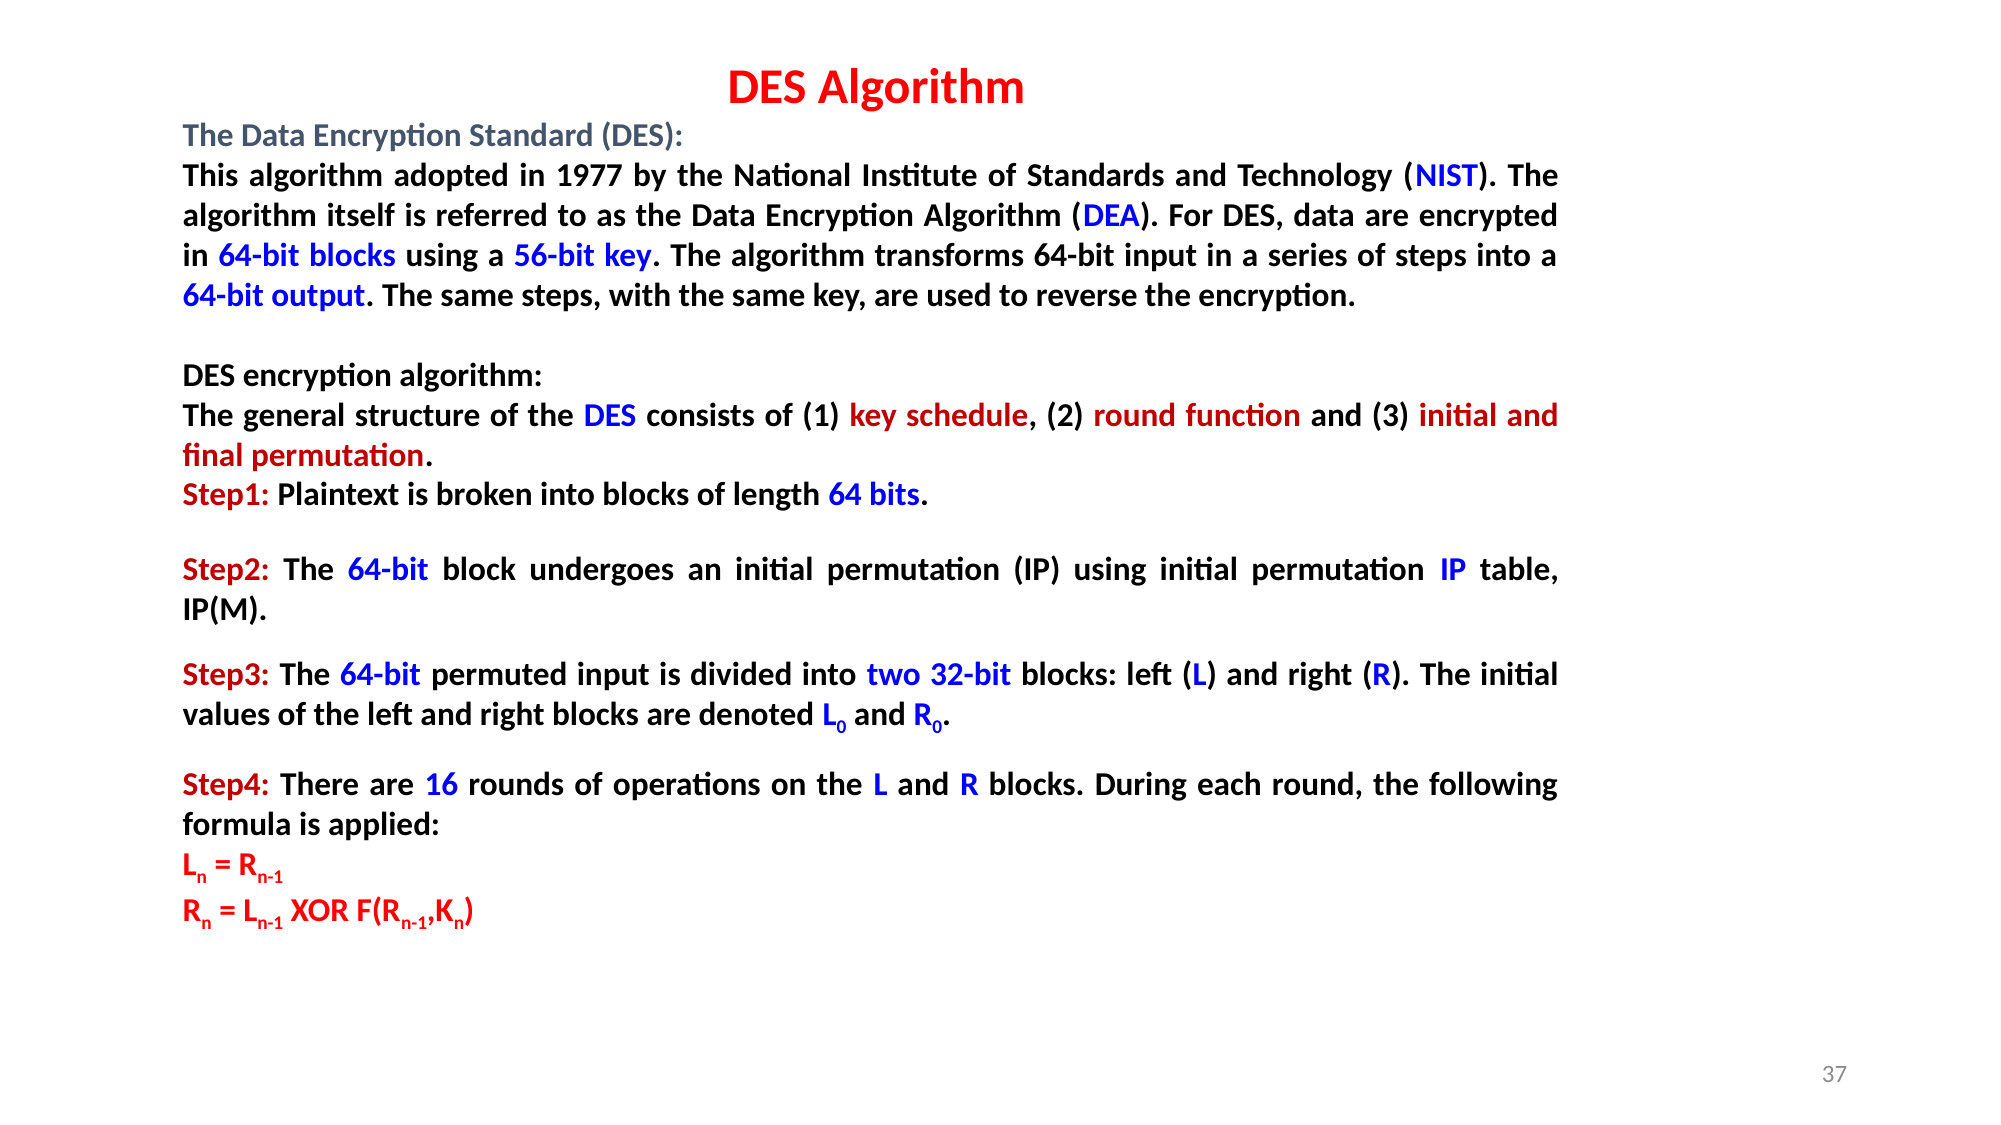

DES Algorithm
The Data Encryption Standard (DES):
This algorithm adopted in 1977 by the National Institute of Standards and Technology (NIST). The algorithm itself is referred to as the Data Encryption Algorithm (DEA). For DES, data are encrypted in 64-bit blocks using a 56-bit key. The algorithm transforms 64-bit input in a series of steps into a 64-bit output. The same steps, with the same key, are used to reverse the encryption.

DES encryption algorithm:
The general structure of the DES consists of (1) key schedule, (2) round function and (3) initial and final permutation.
Step1: Plaintext is broken into blocks of length 64 bits.

Step2: The 64-bit block undergoes an initial permutation (IP) using initial permutation IP table, IP(M).

Step3: The 64-bit permuted input is divided into two 32-bit blocks: left (L) and right (R). The initial values of the left and right blocks are denoted L0 and R0.

Step4: There are 16 rounds of operations on the L and R blocks. During each round, the following formula is applied:
Ln = Rn-1
Rn = Ln-1 XOR F(Rn-1,Kn)

37